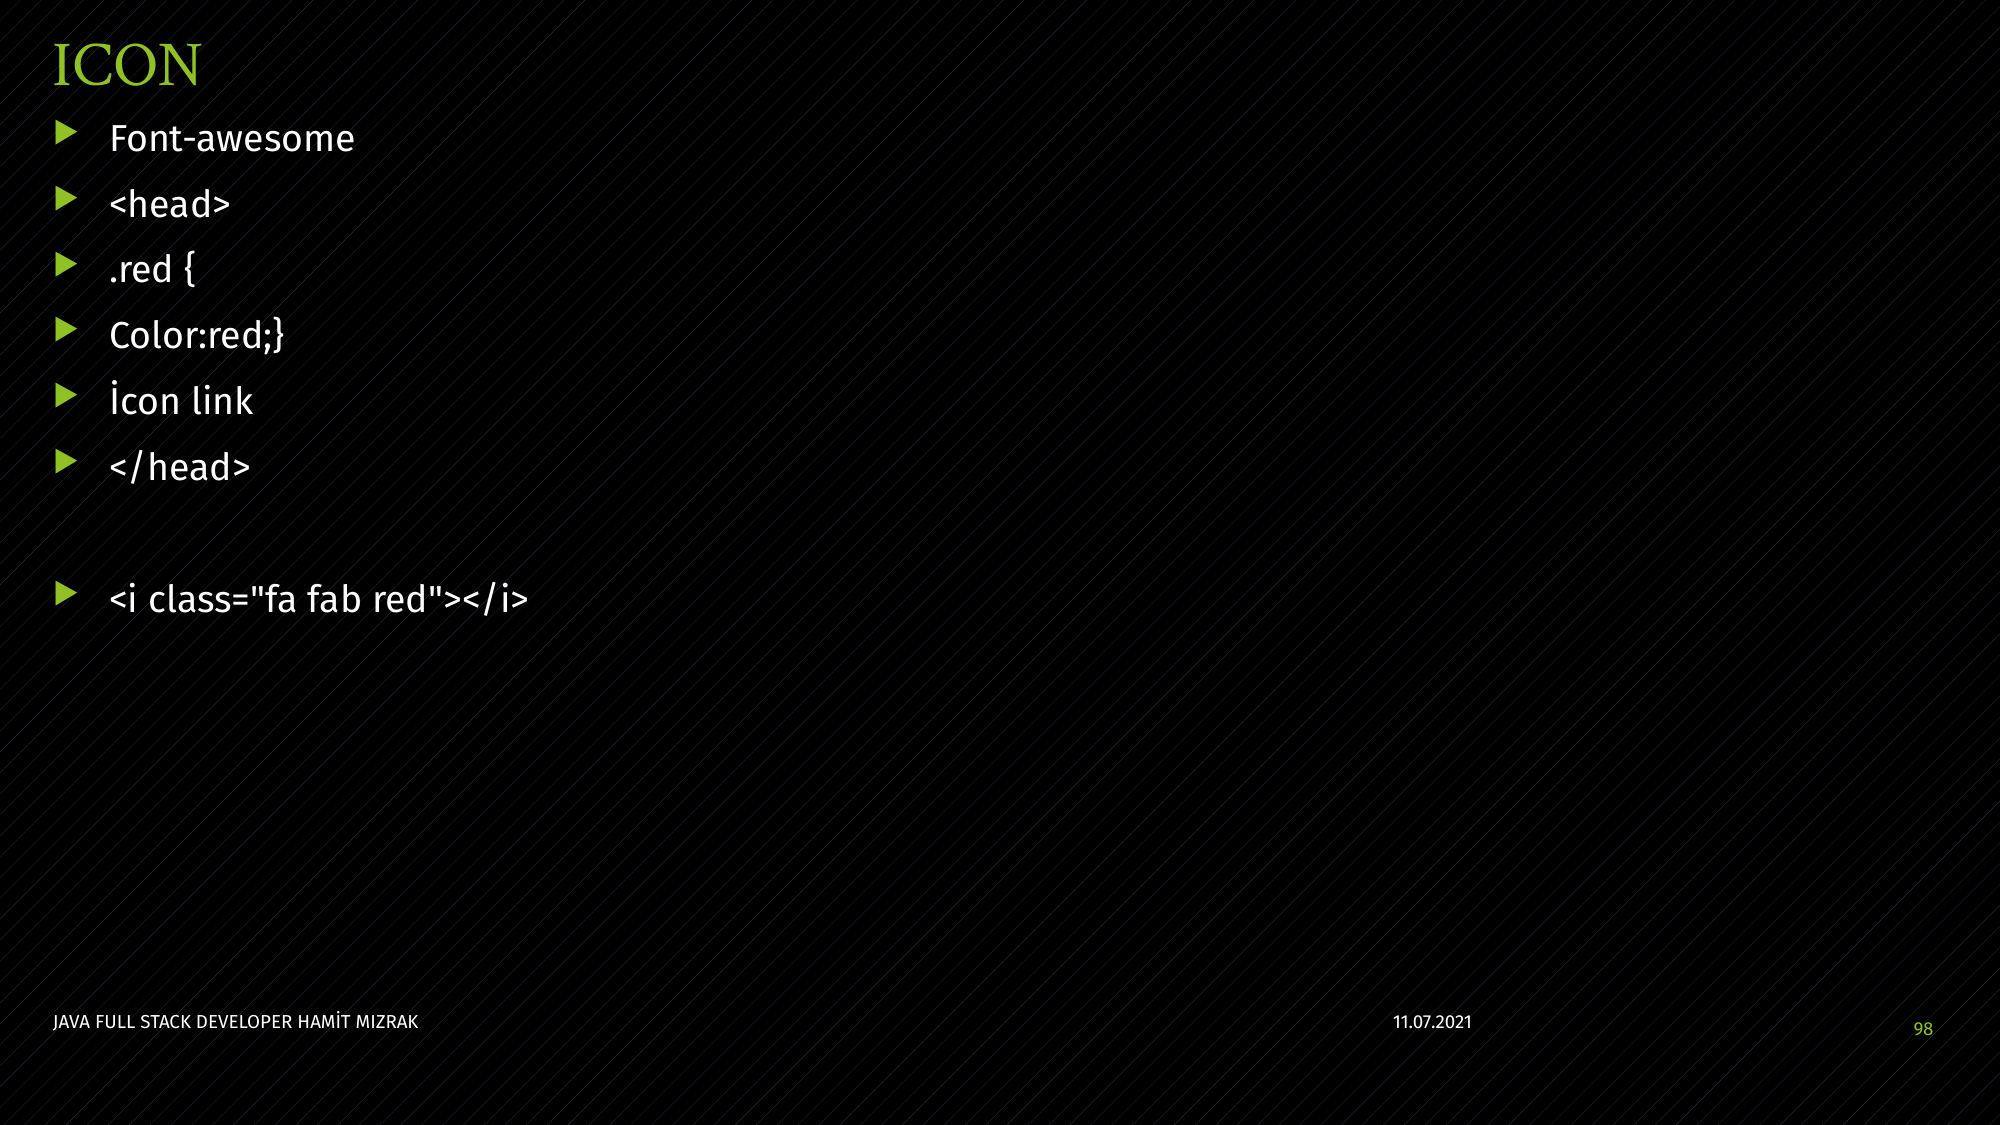

# ICON
Font-awesome
<head>
.red {
Color:red;}
İcon link
</head>

<i class="fa fab red"></i>
JAVA FULL STACK DEVELOPER HAMİT MIZRAK
11.07.2021
98